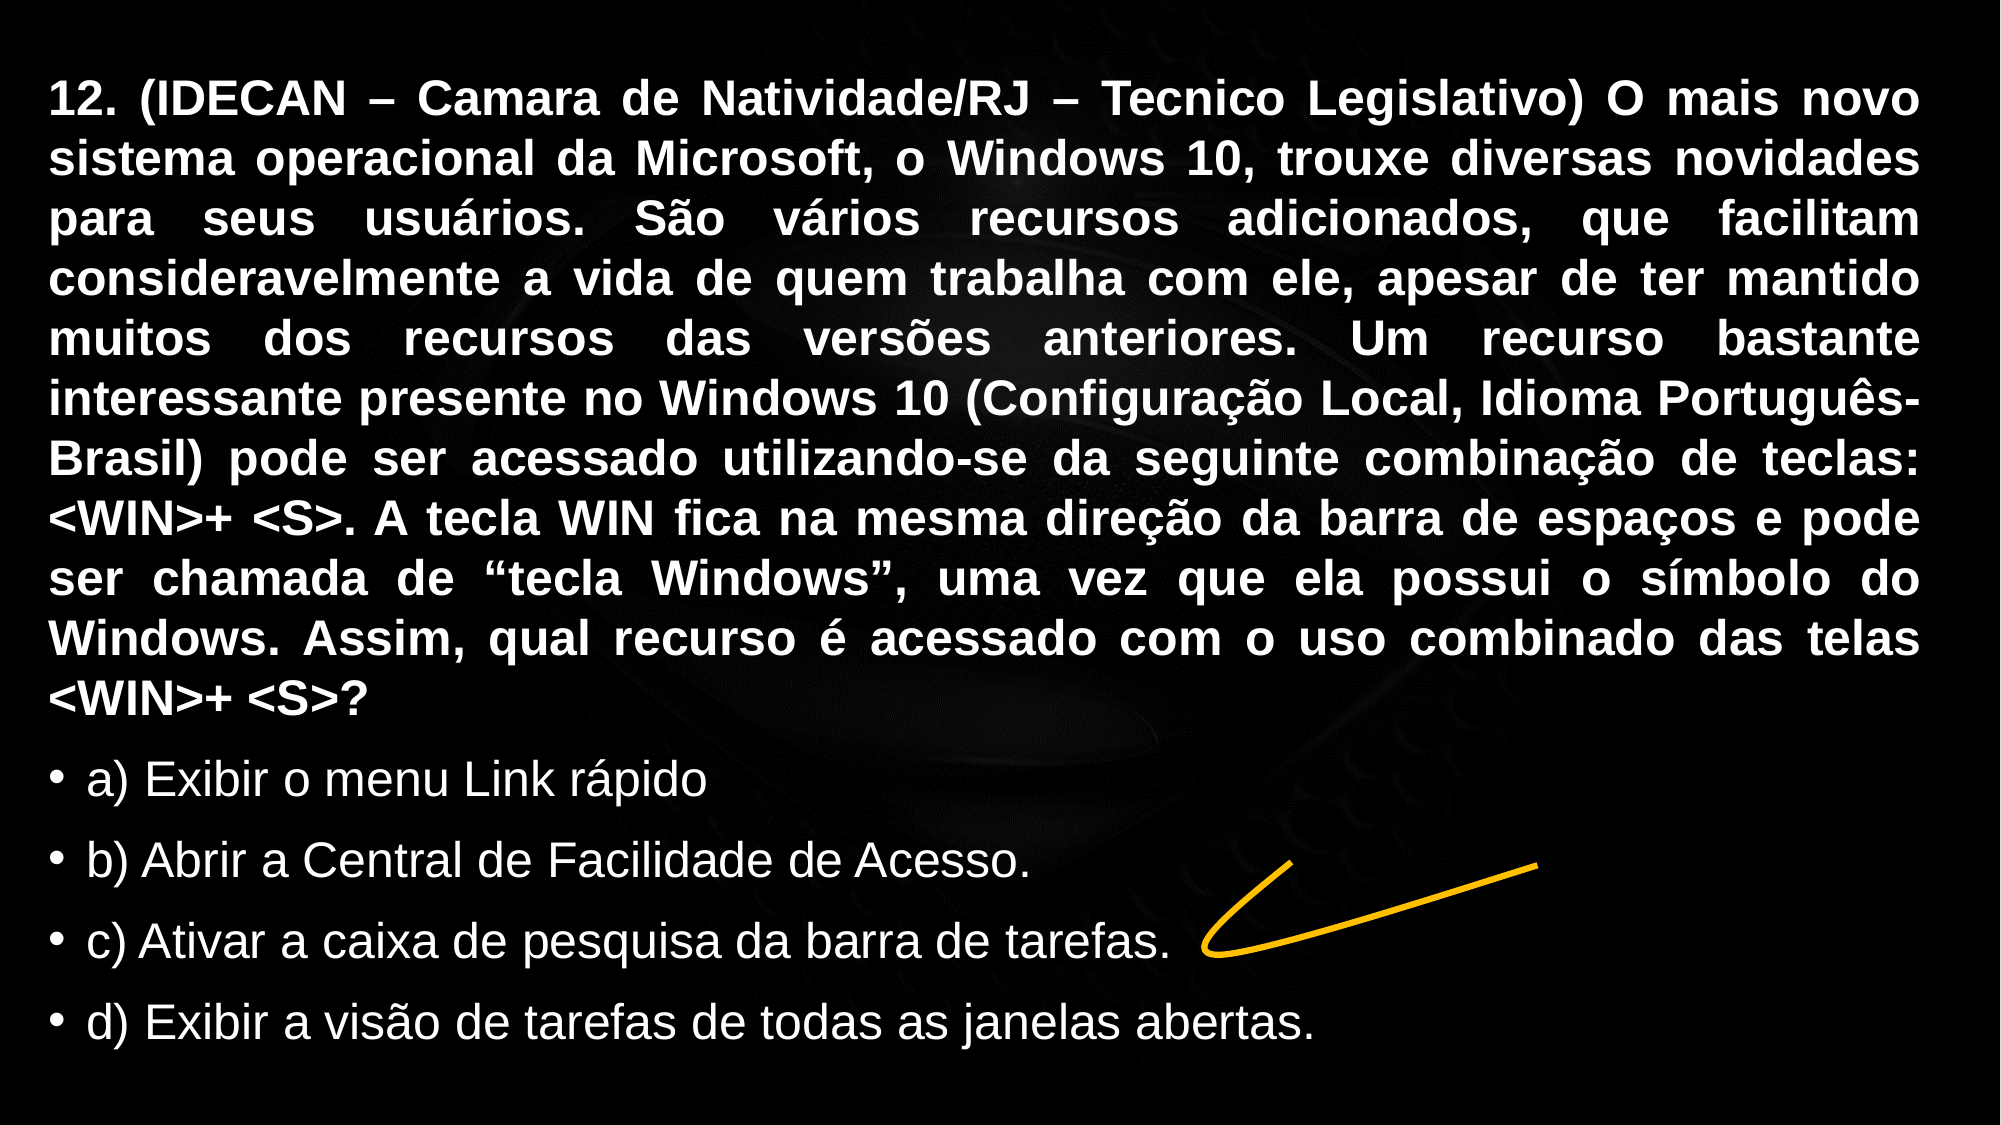

12. (IDECAN – Camara de Natividade/RJ – Tecnico Legislativo) O mais novo sistema operacional da Microsoft, o Windows 10, trouxe diversas novidades para seus usuários. São vários recursos adicionados, que facilitam consideravelmente a vida de quem trabalha com ele, apesar de ter mantido muitos dos recursos das versões anteriores. Um recurso bastante interessante presente no Windows 10 (Configuração Local, Idioma Português-Brasil) pode ser acessado utilizando-se da seguinte combinação de teclas: <WIN>+ <S>. A tecla WIN fica na mesma direção da barra de espaços e pode ser chamada de “tecla Windows”, uma vez que ela possui o símbolo do Windows. Assim, qual recurso é acessado com o uso combinado das telas <WIN>+ <S>?
a) Exibir o menu Link rápido
b) Abrir a Central de Facilidade de Acesso.
c) Ativar a caixa de pesquisa da barra de tarefas.
d) Exibir a visão de tarefas de todas as janelas abertas.